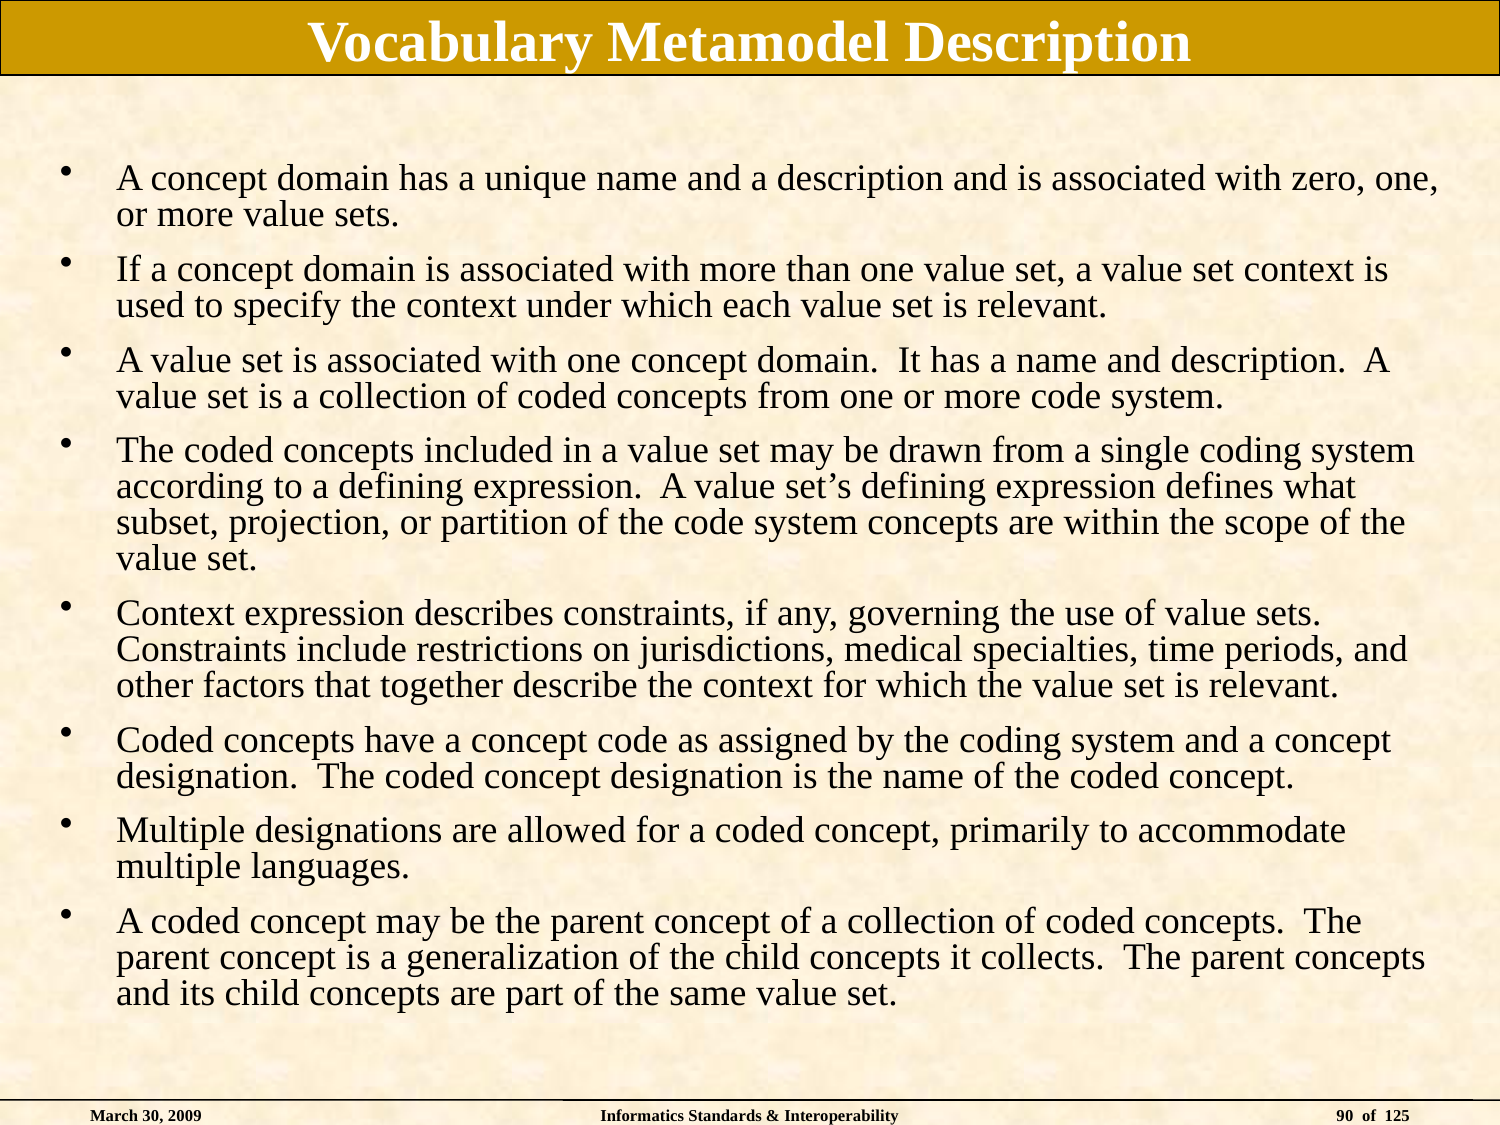

# Vocabulary Metamodel Description
A concept domain has a unique name and a description and is associated with zero, one, or more value sets.
If a concept domain is associated with more than one value set, a value set context is used to specify the context under which each value set is relevant.
A value set is associated with one concept domain.  It has a name and description.  A value set is a collection of coded concepts from one or more code system.
The coded concepts included in a value set may be drawn from a single coding system according to a defining expression.  A value set’s defining expression defines what subset, projection, or partition of the code system concepts are within the scope of the value set.
Context expression describes constraints, if any, governing the use of value sets.  Constraints include restrictions on jurisdictions, medical specialties, time periods, and other factors that together describe the context for which the value set is relevant.
Coded concepts have a concept code as assigned by the coding system and a concept designation.  The coded concept designation is the name of the coded concept.
Multiple designations are allowed for a coded concept, primarily to accommodate multiple languages.
A coded concept may be the parent concept of a collection of coded concepts.  The parent concept is a generalization of the child concepts it collects.  The parent concepts and its child concepts are part of the same value set.
March 30, 2009
Informatics Standards & Interoperability
90  of  125